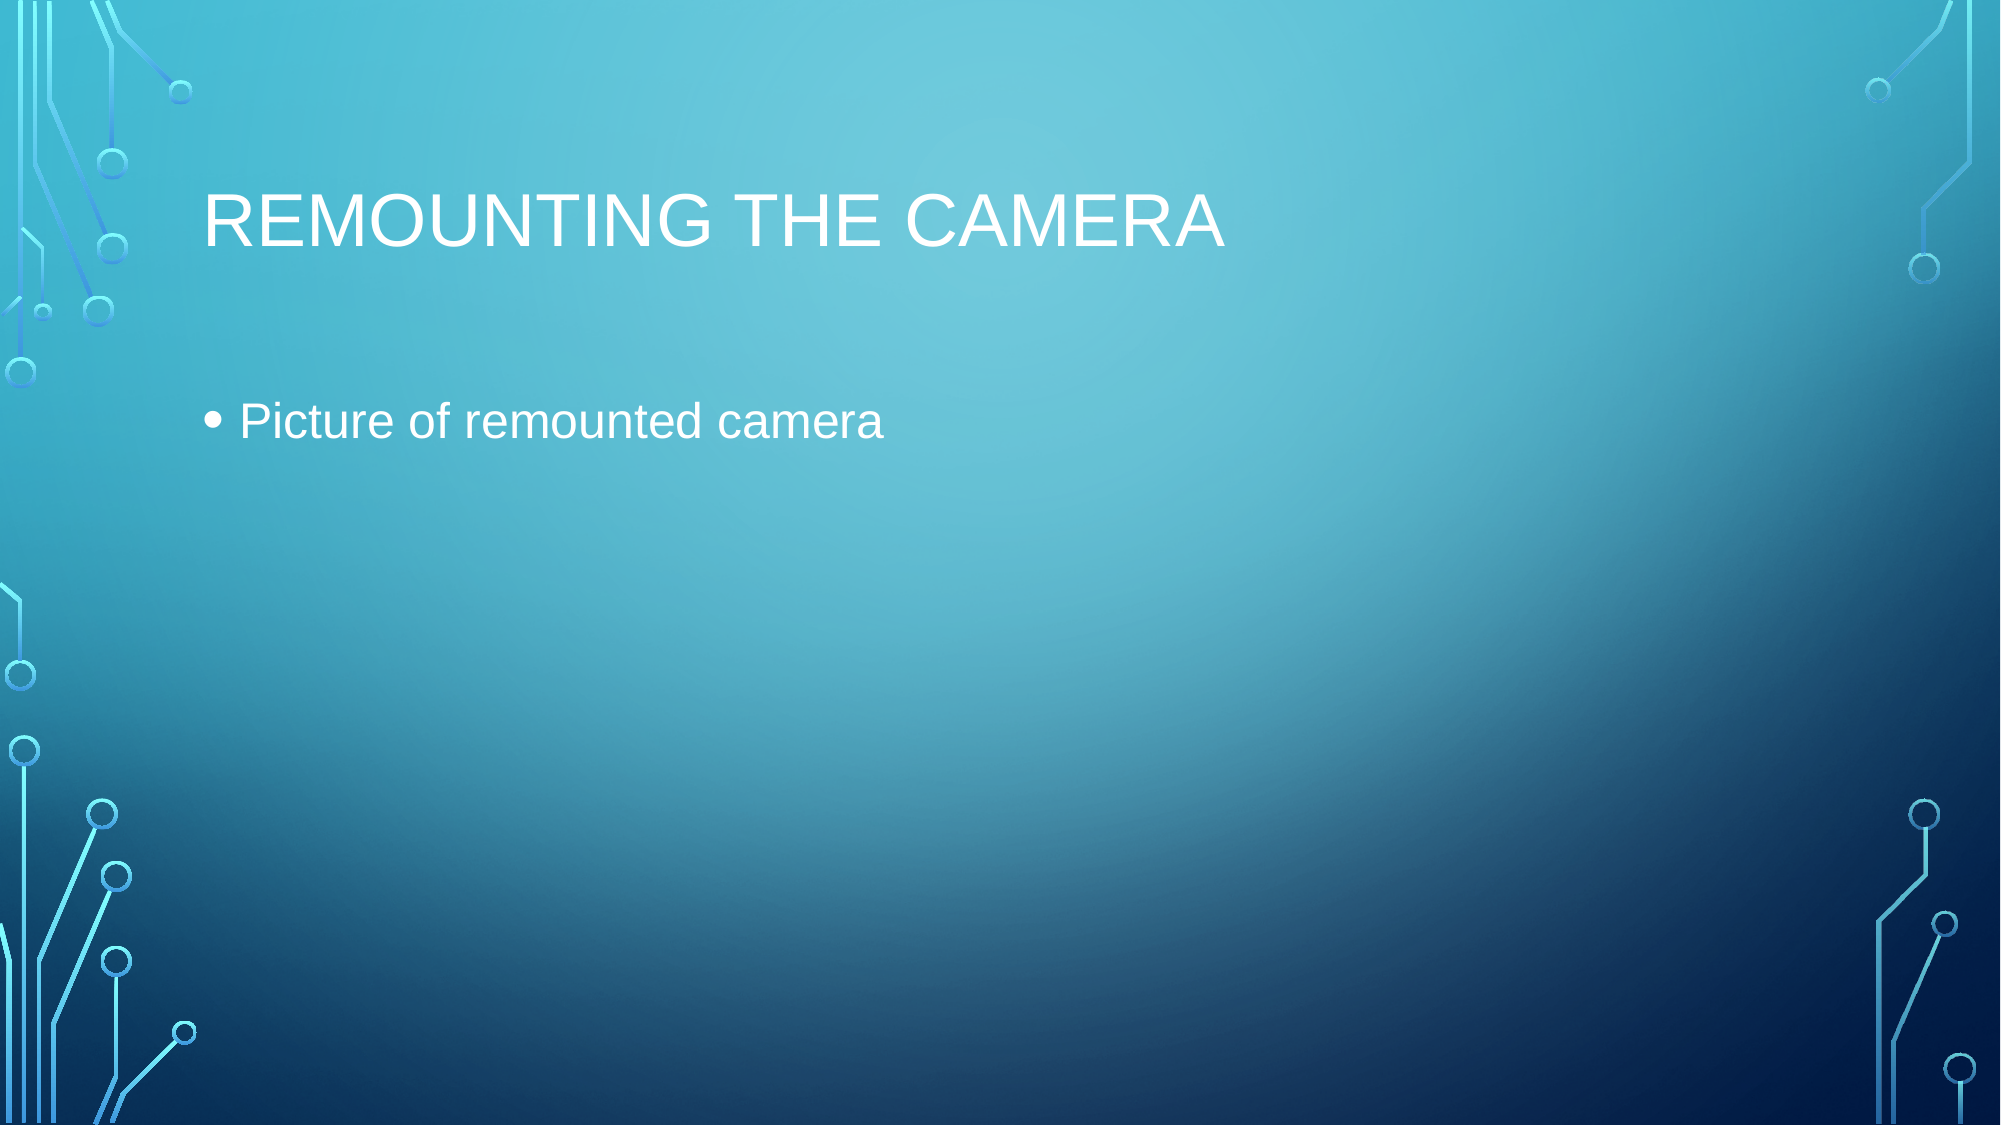

# REMOUNTING THE CAMERA
Picture of remounted camera